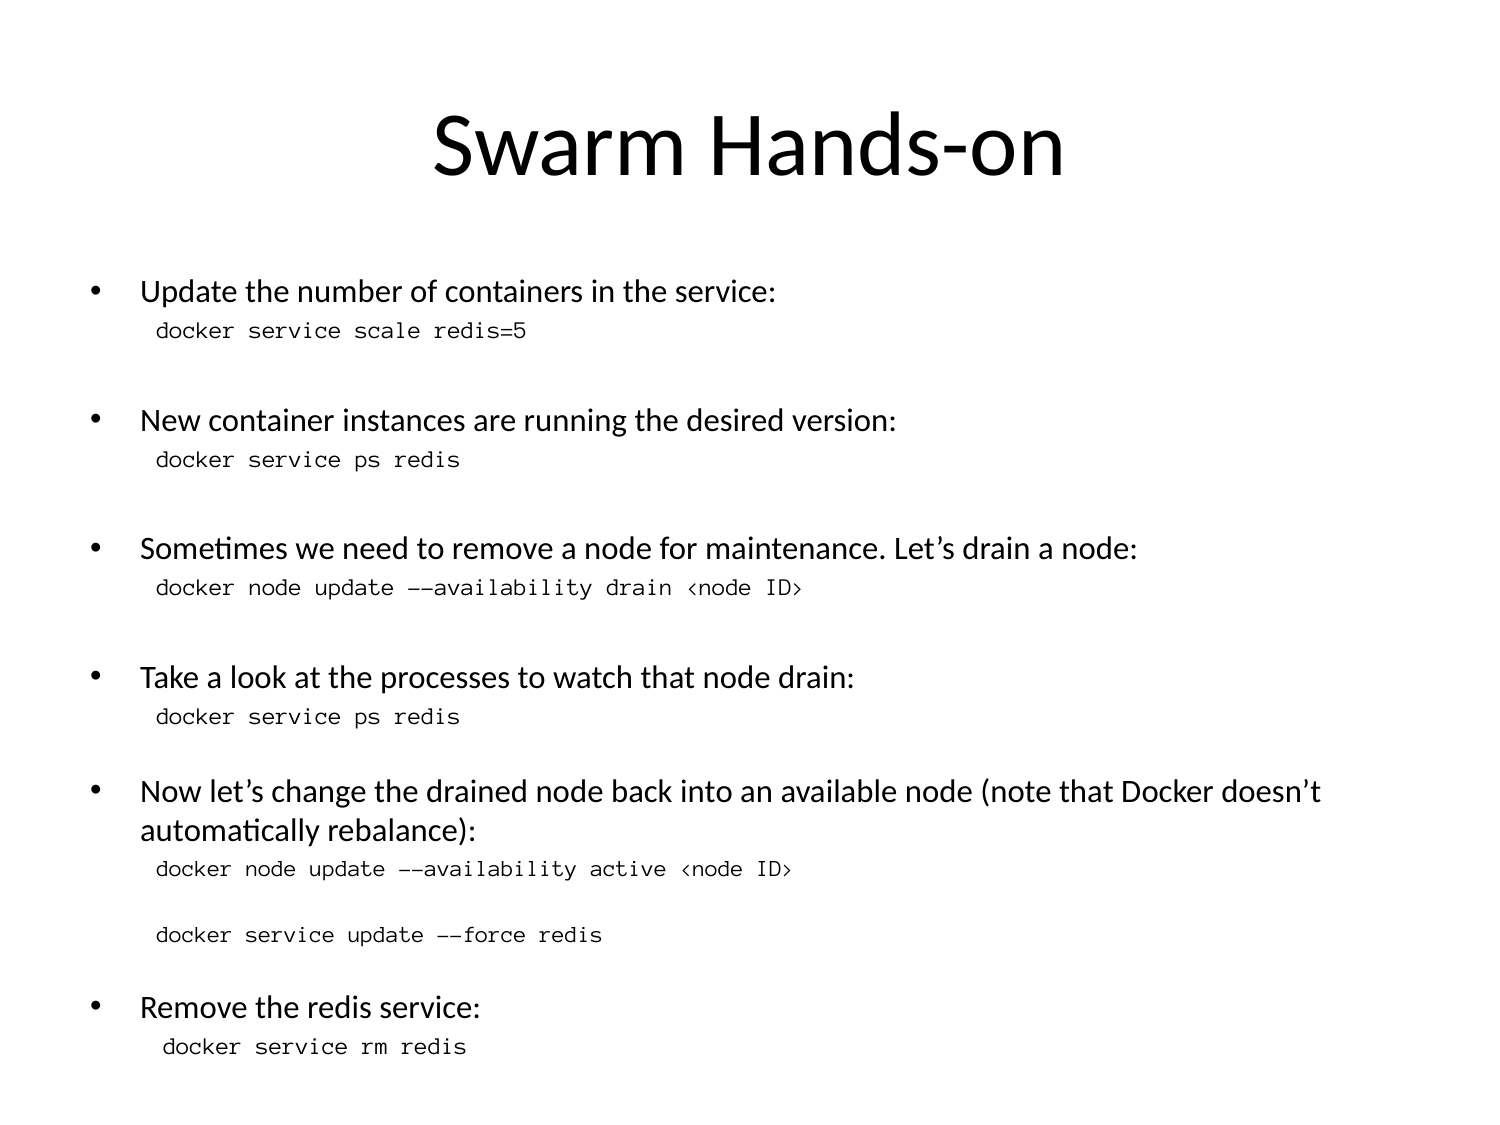

# Swarm Hands-on
Update the number of containers in the service:
docker service scale redis=5

New container instances are running the desired version:
docker service ps redis

Sometimes we need to remove a node for maintenance. Let’s drain a node:
docker node update --availability drain <node ID>

Take a look at the processes to watch that node drain:
docker service ps redis

Now let’s change the drained node back into an available node (note that Docker doesn’t automatically rebalance):
docker node update --availability active <node ID>

docker service update --force redis

Remove the redis service:
	docker service rm redis